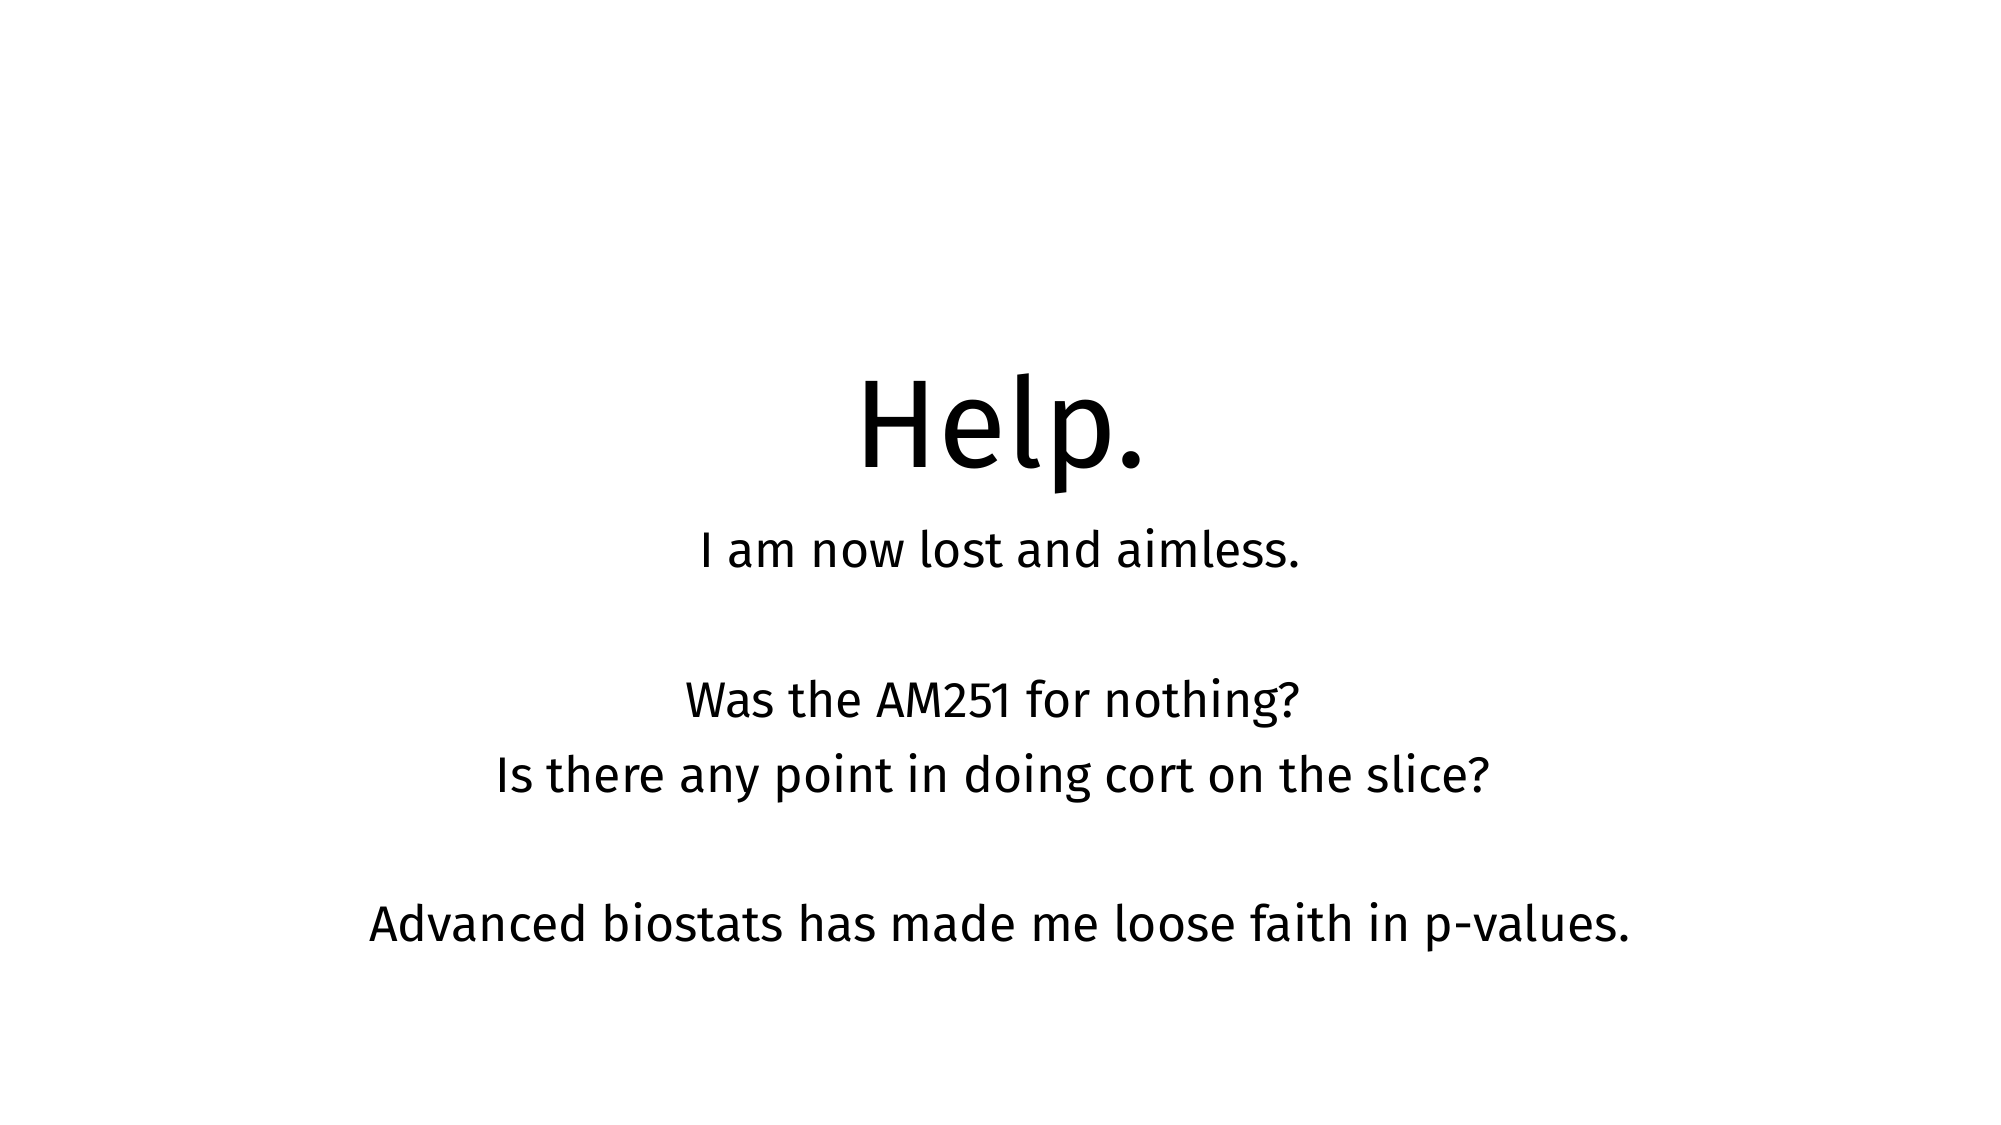

# Help.
I am now lost and aimless.

Was the AM251 for nothing?
Is there any point in doing cort on the slice?

Advanced biostats has made me loose faith in p-values.